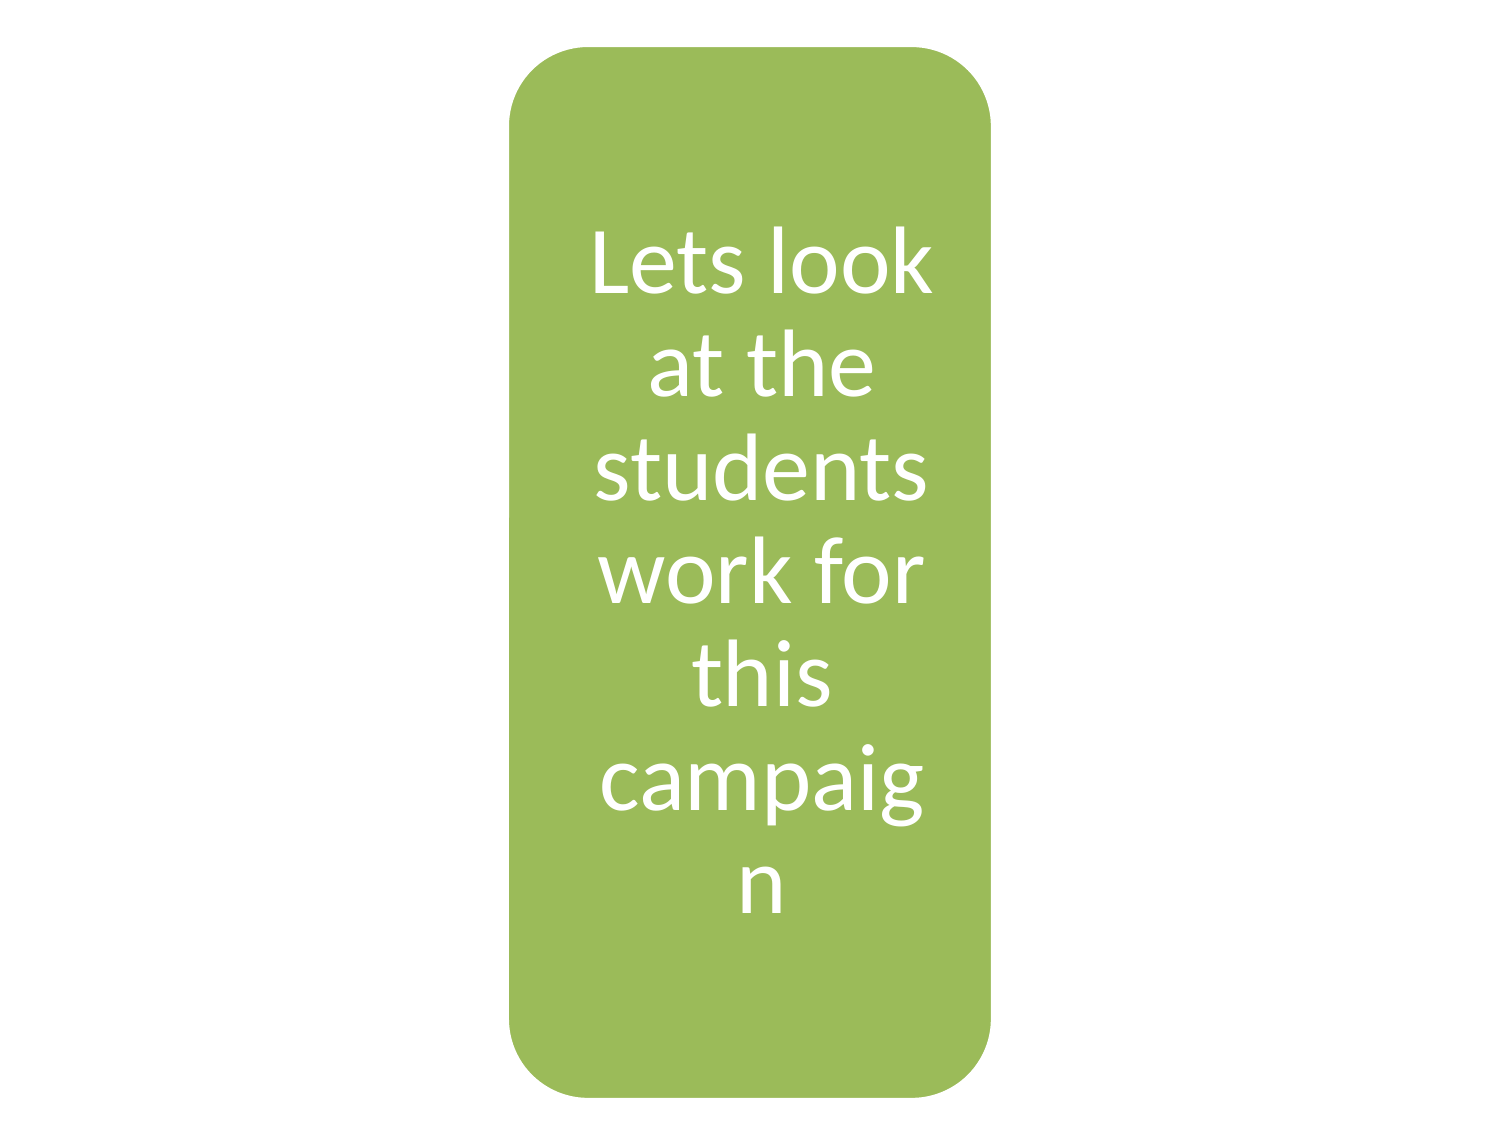

Lets look at the students work for this campaign